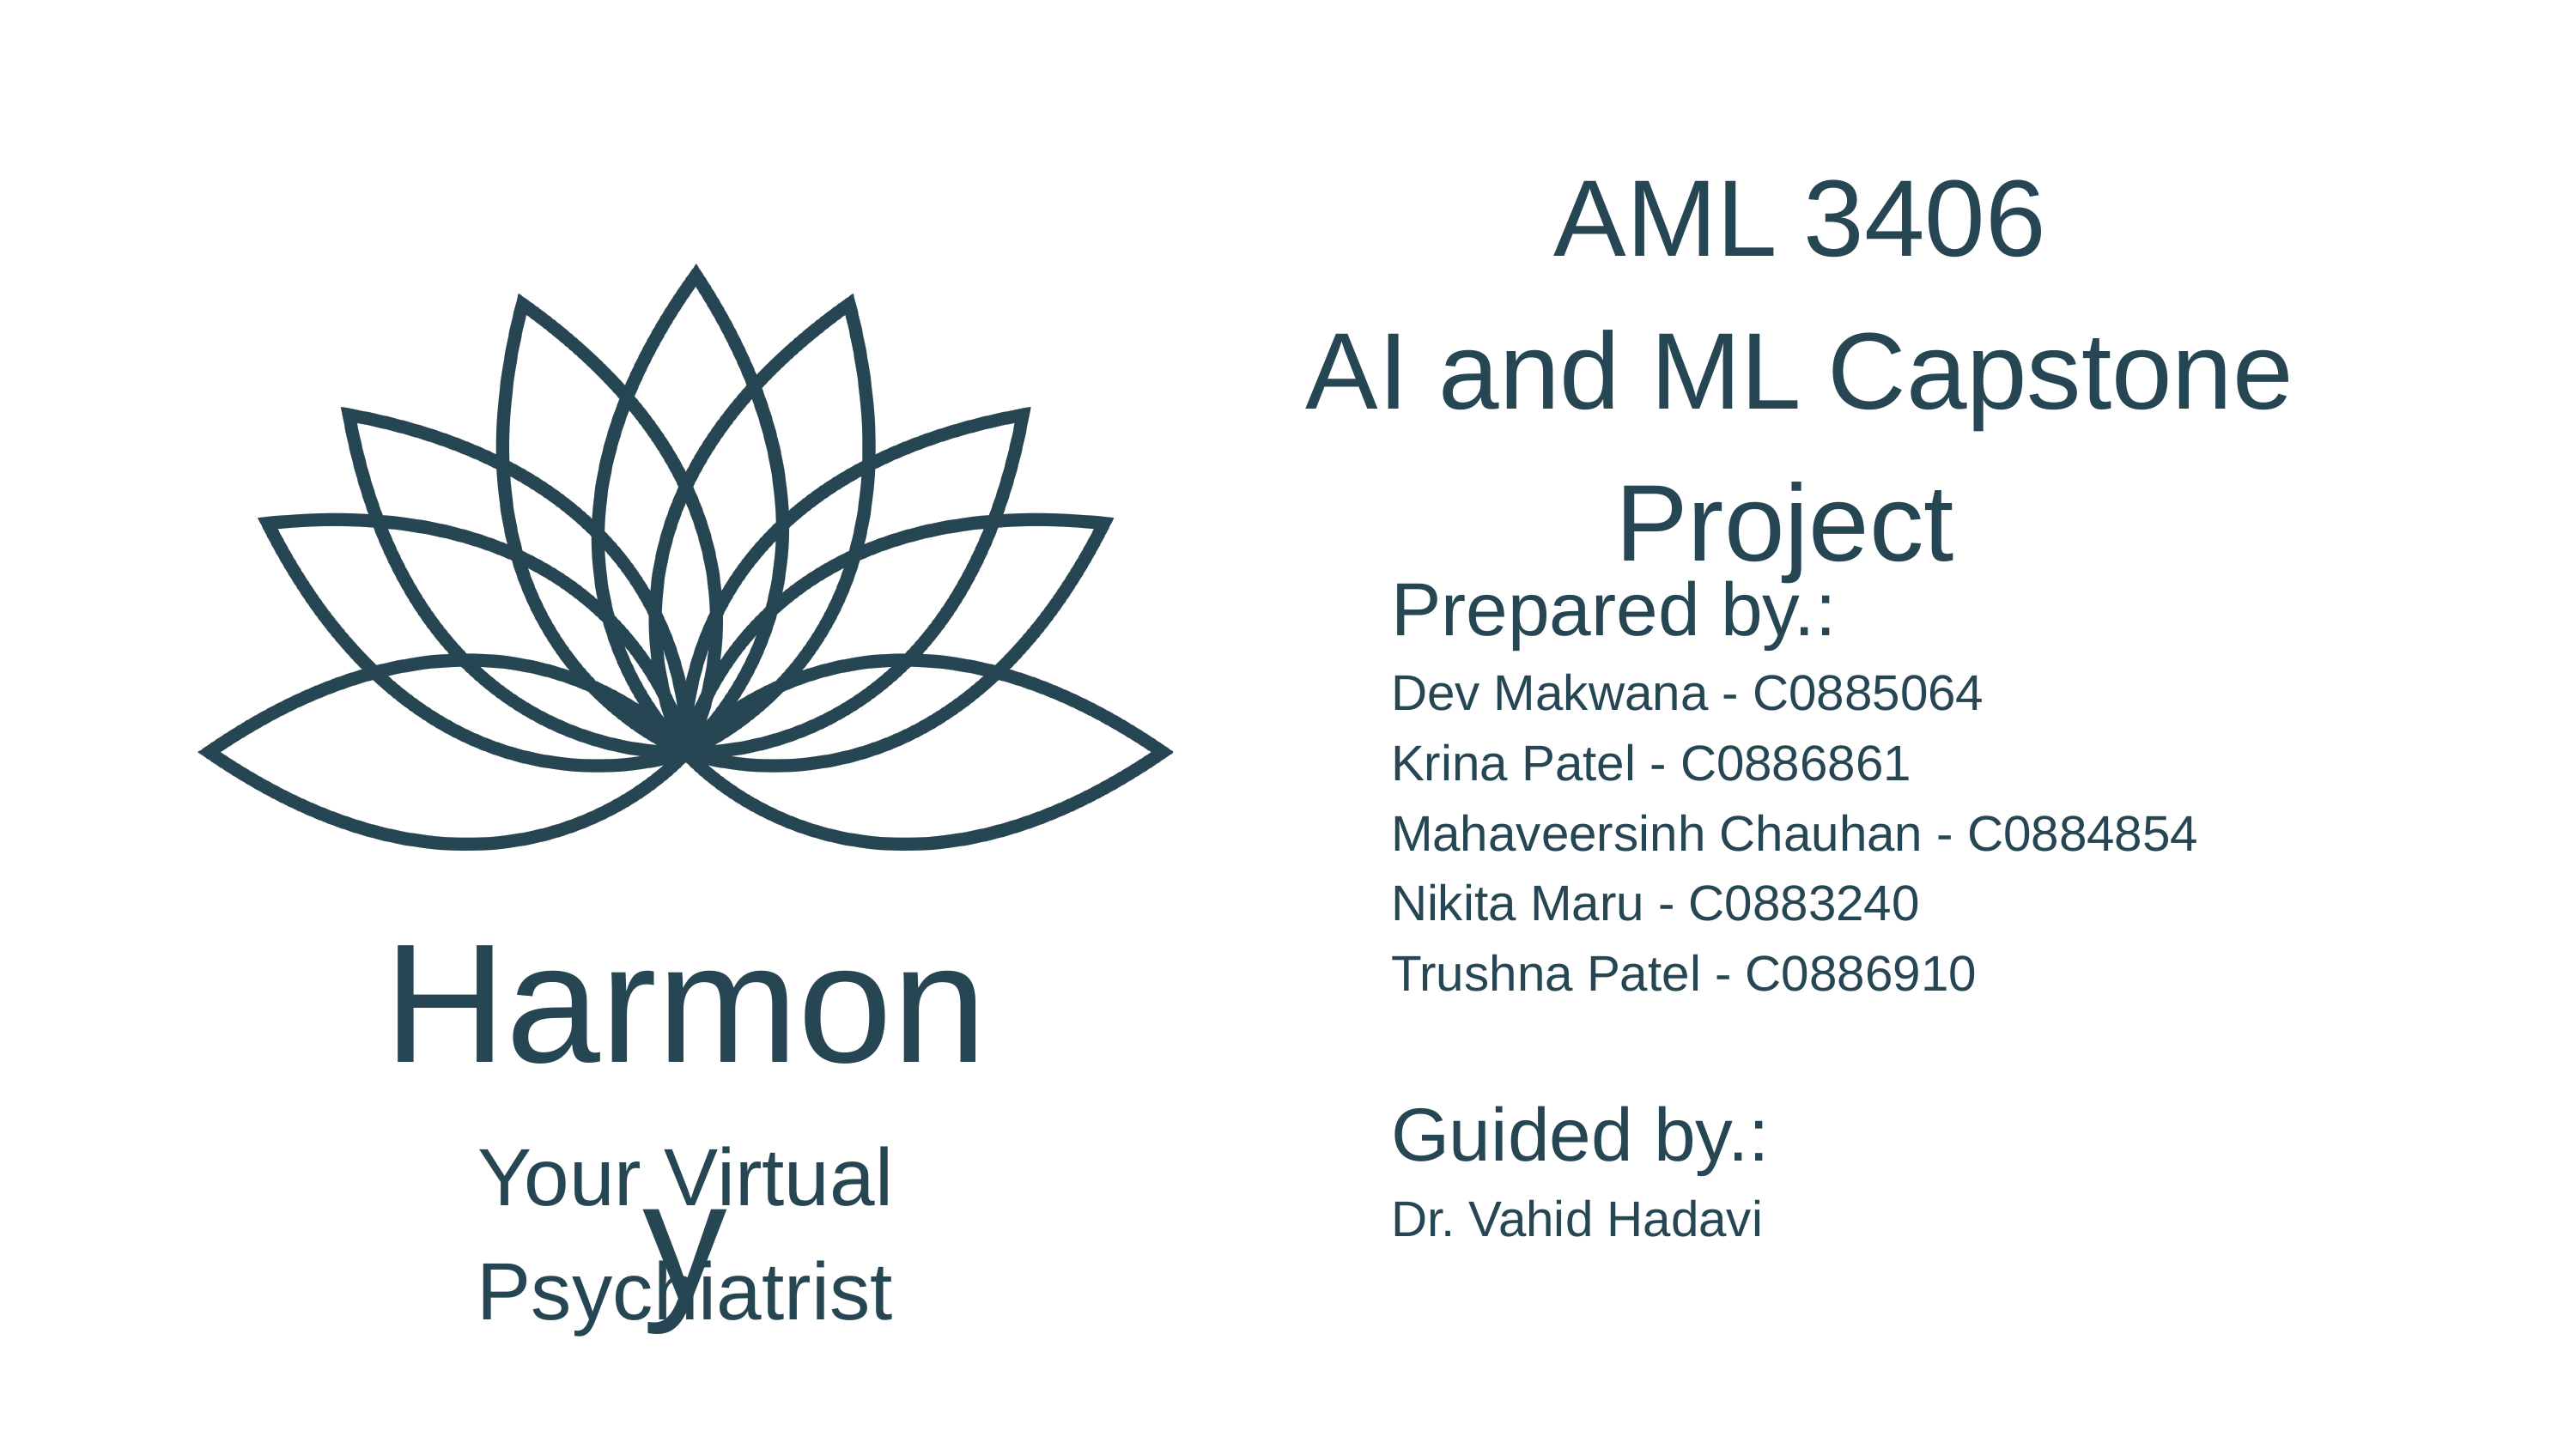

AML 3406
AI and ML Capstone Project

Prepared by.:
Dev Makwana - C0885064
Krina Patel - C0886861
Mahaveersinh Chauhan - C0884854
Nikita Maru - C0883240
Trushna Patel - C0886910

Guided by.:
Dr. Vahid Hadavi
Harmony
Your Virtual Psychiatrist